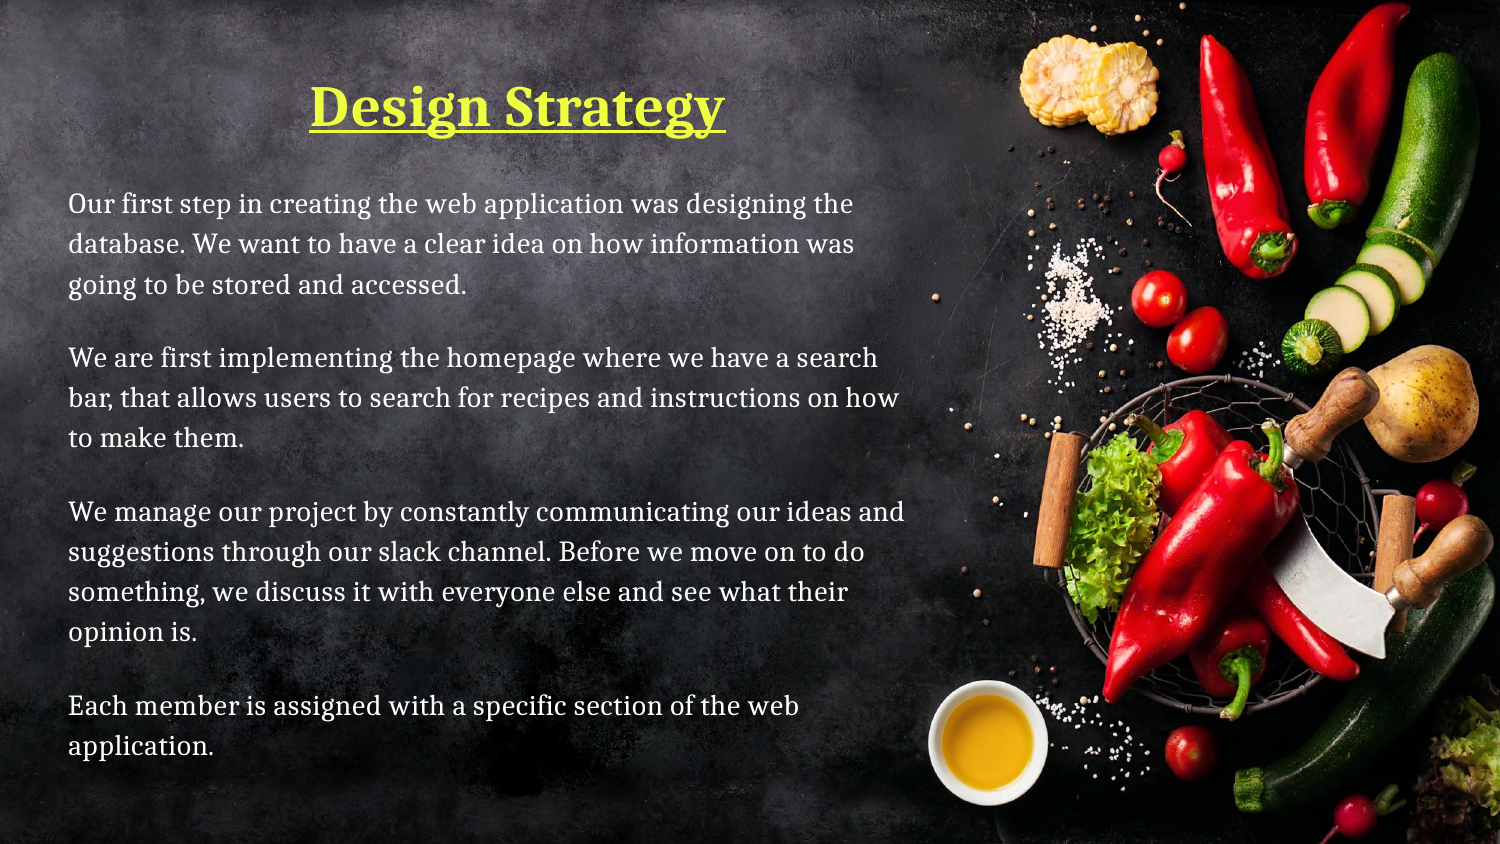

# Design Strategy

Our first step in creating the web application was designing the database. We want to have a clear idea on how information was going to be stored and accessed.
We are first implementing the homepage where we have a search bar, that allows users to search for recipes and instructions on how to make them.
We manage our project by constantly communicating our ideas and suggestions through our slack channel. Before we move on to do something, we discuss it with everyone else and see what their opinion is.
Each member is assigned with a specific section of the web application.